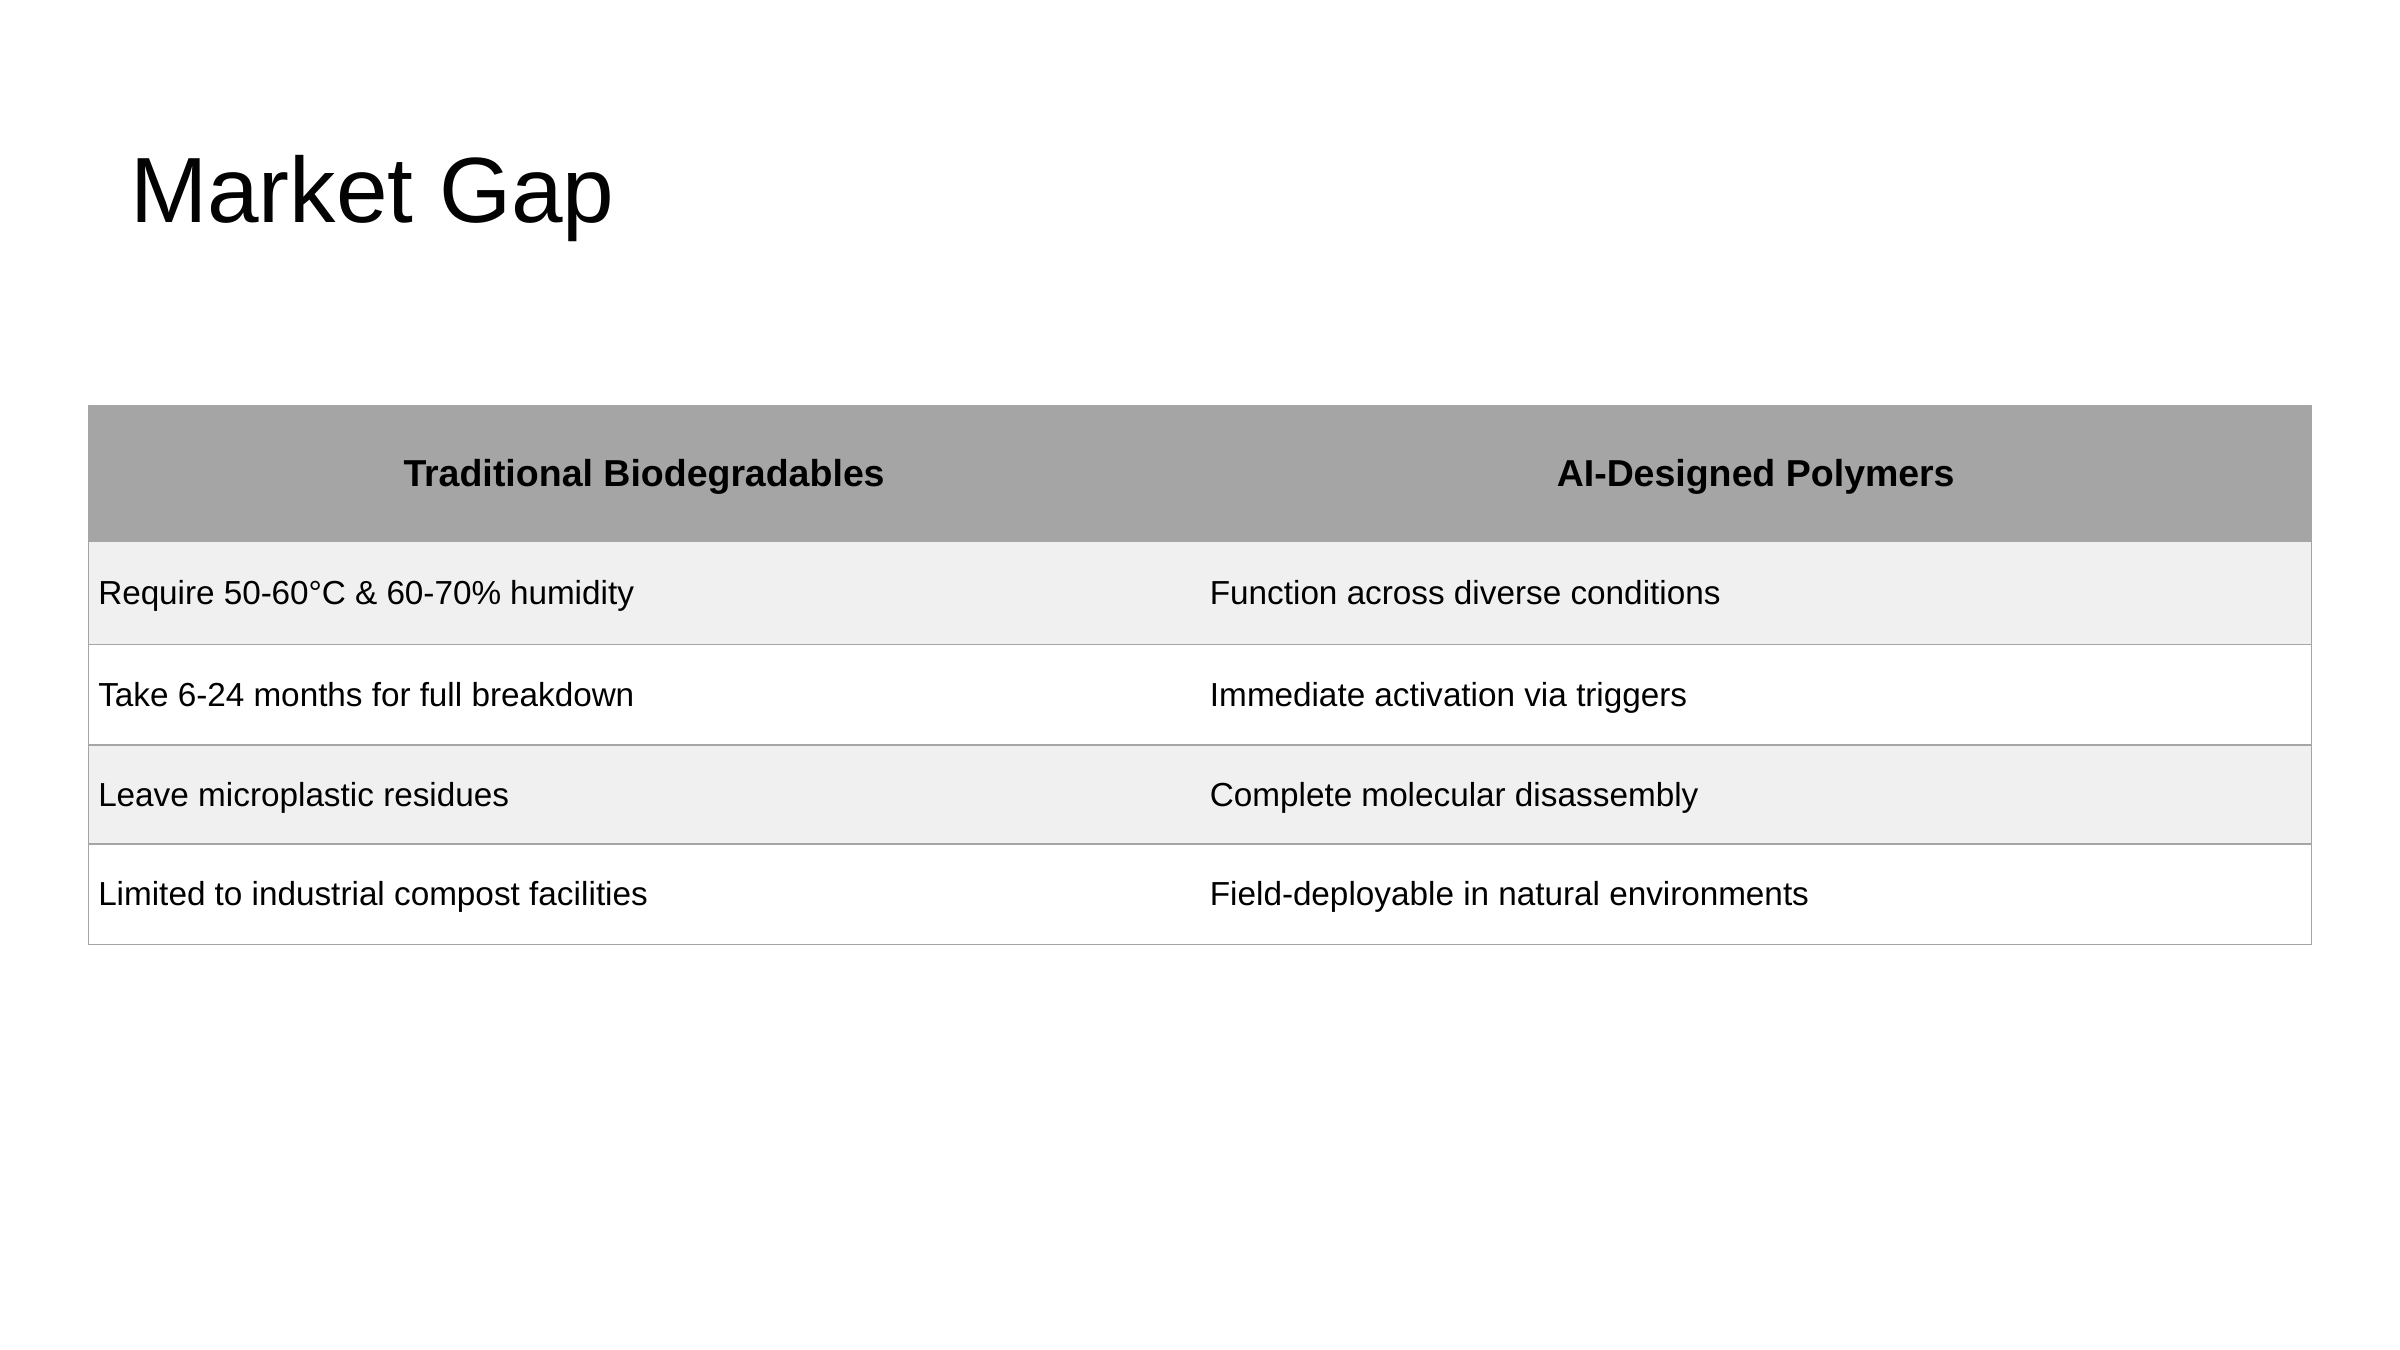

Market Gap
| Traditional Biodegradables | AI-Designed Polymers |
| --- | --- |
| Require 50-60°C & 60-70% humidity | Function across diverse conditions |
| Take 6-24 months for full breakdown | Immediate activation via triggers |
| Leave microplastic residues | Complete molecular disassembly |
| Limited to industrial compost facilities | Field-deployable in natural environments |